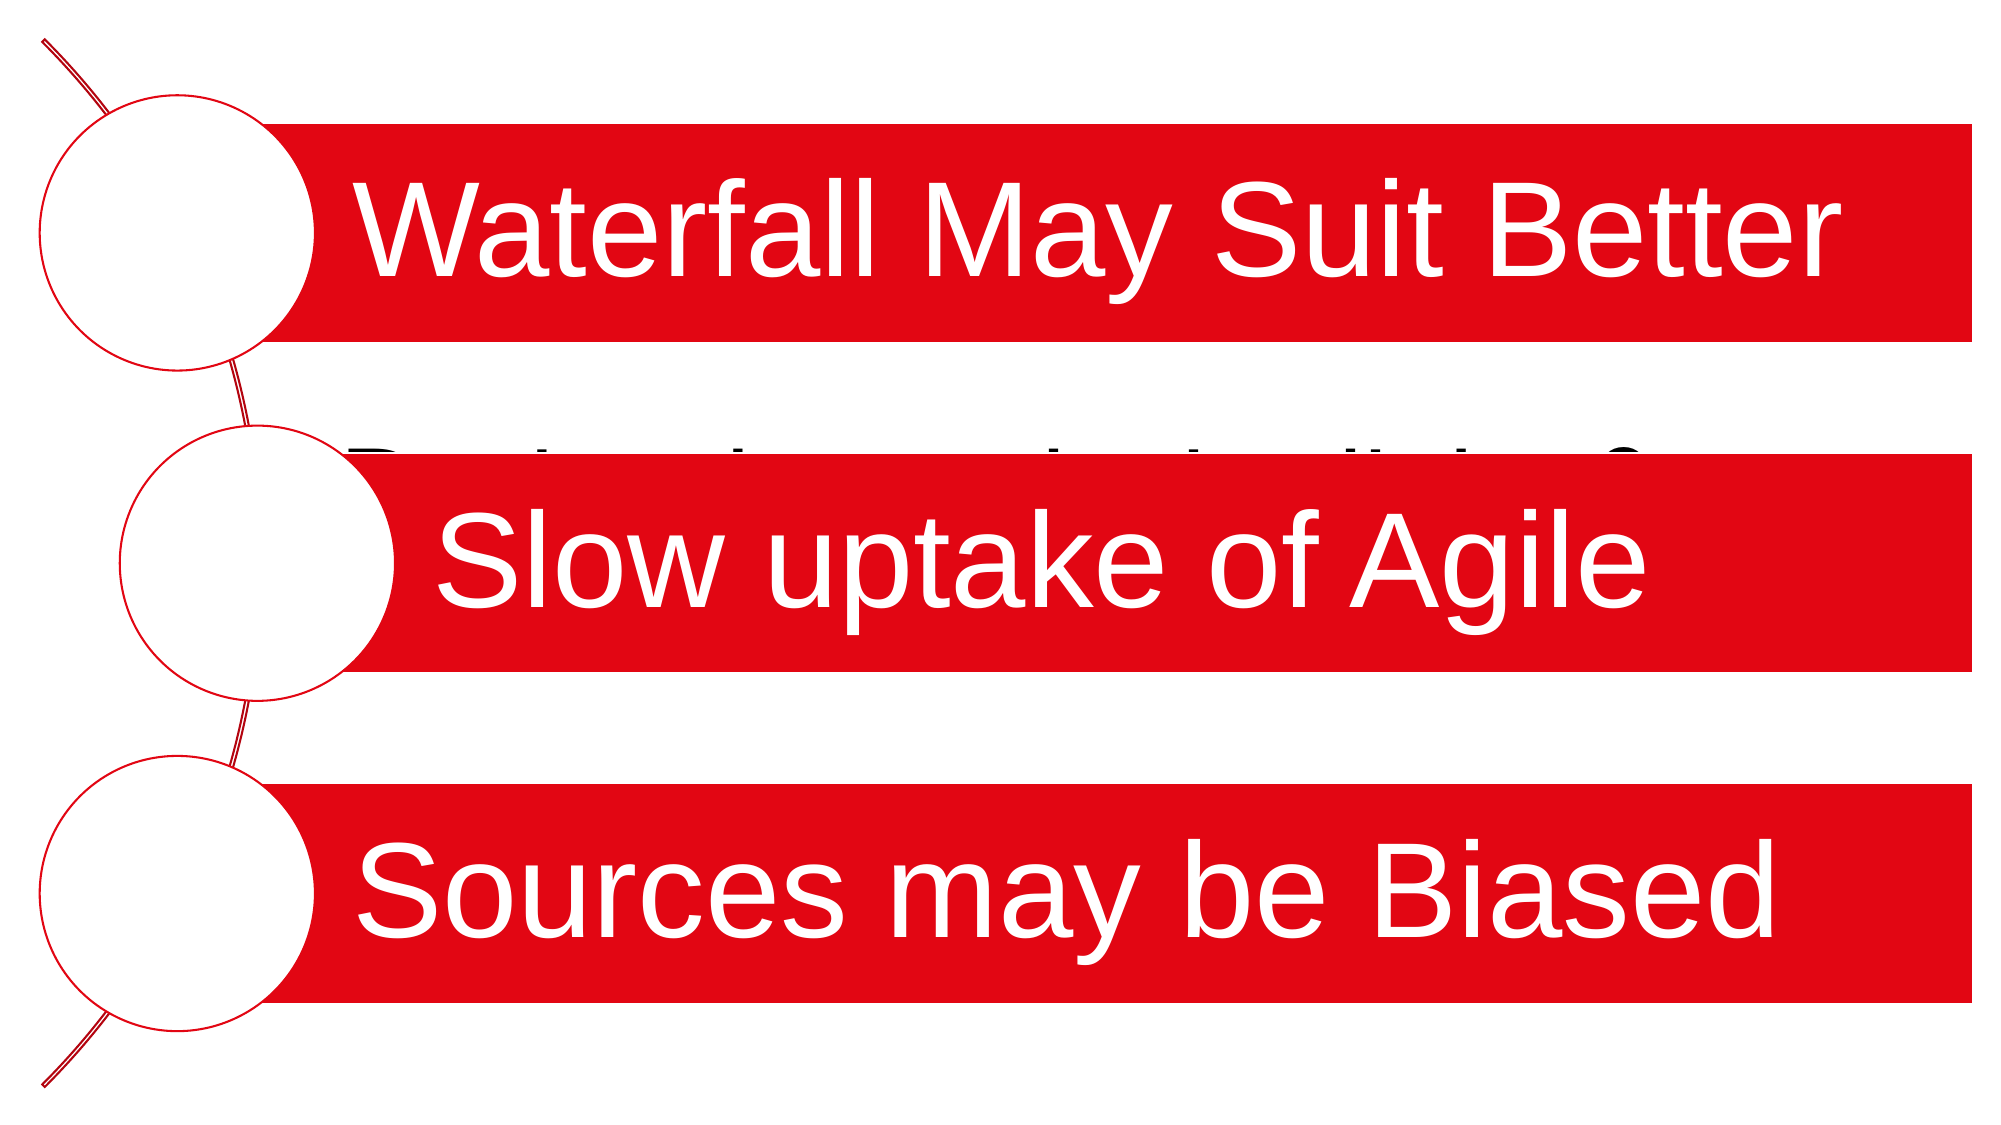

Waterfall May Suit Better
Slow uptake of Agile
Sources may be Biased
# Project analysis slide 3